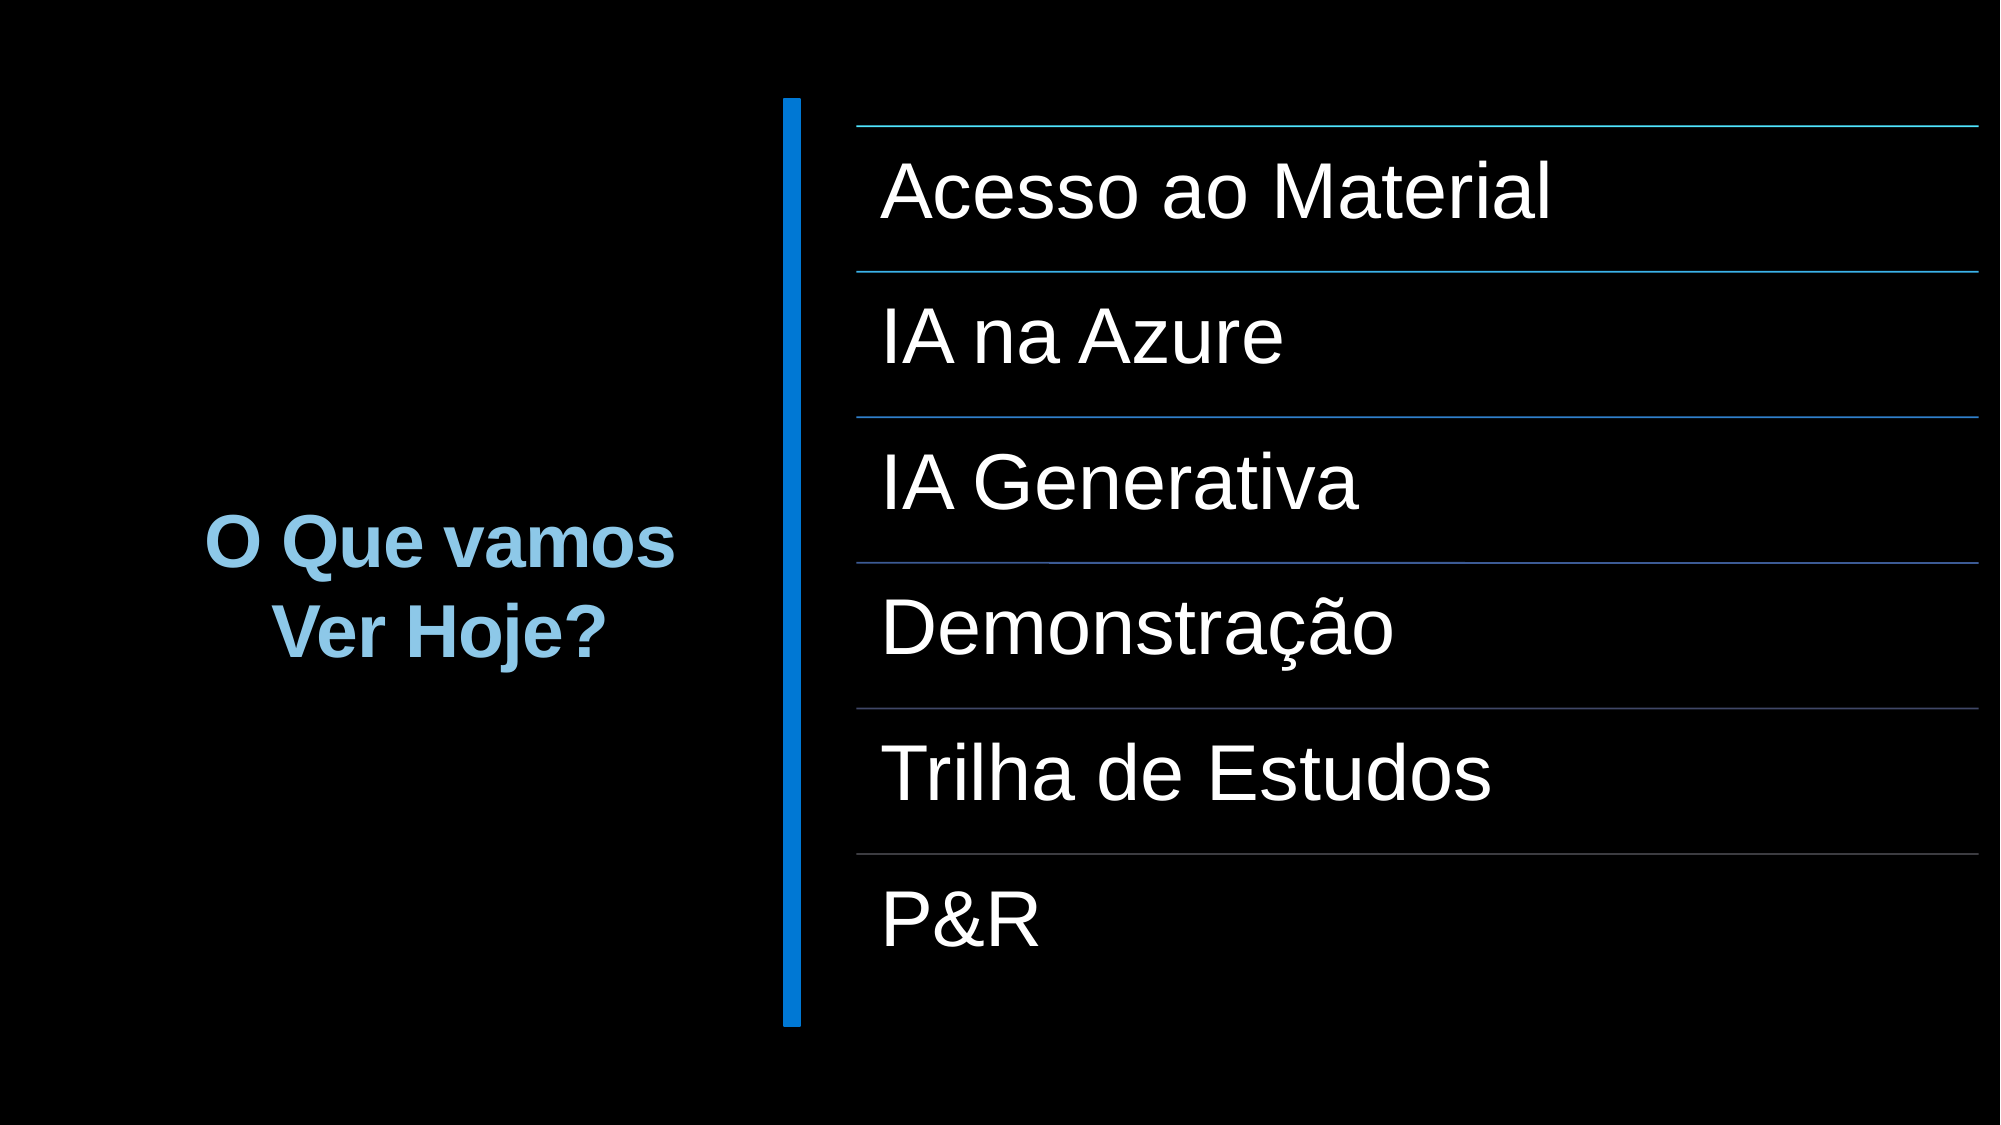

Acesso ao Material
IA na Azure
IA Generativa
Demonstração
Trilha de Estudos
P&R
# O Que vamos Ver Hoje?